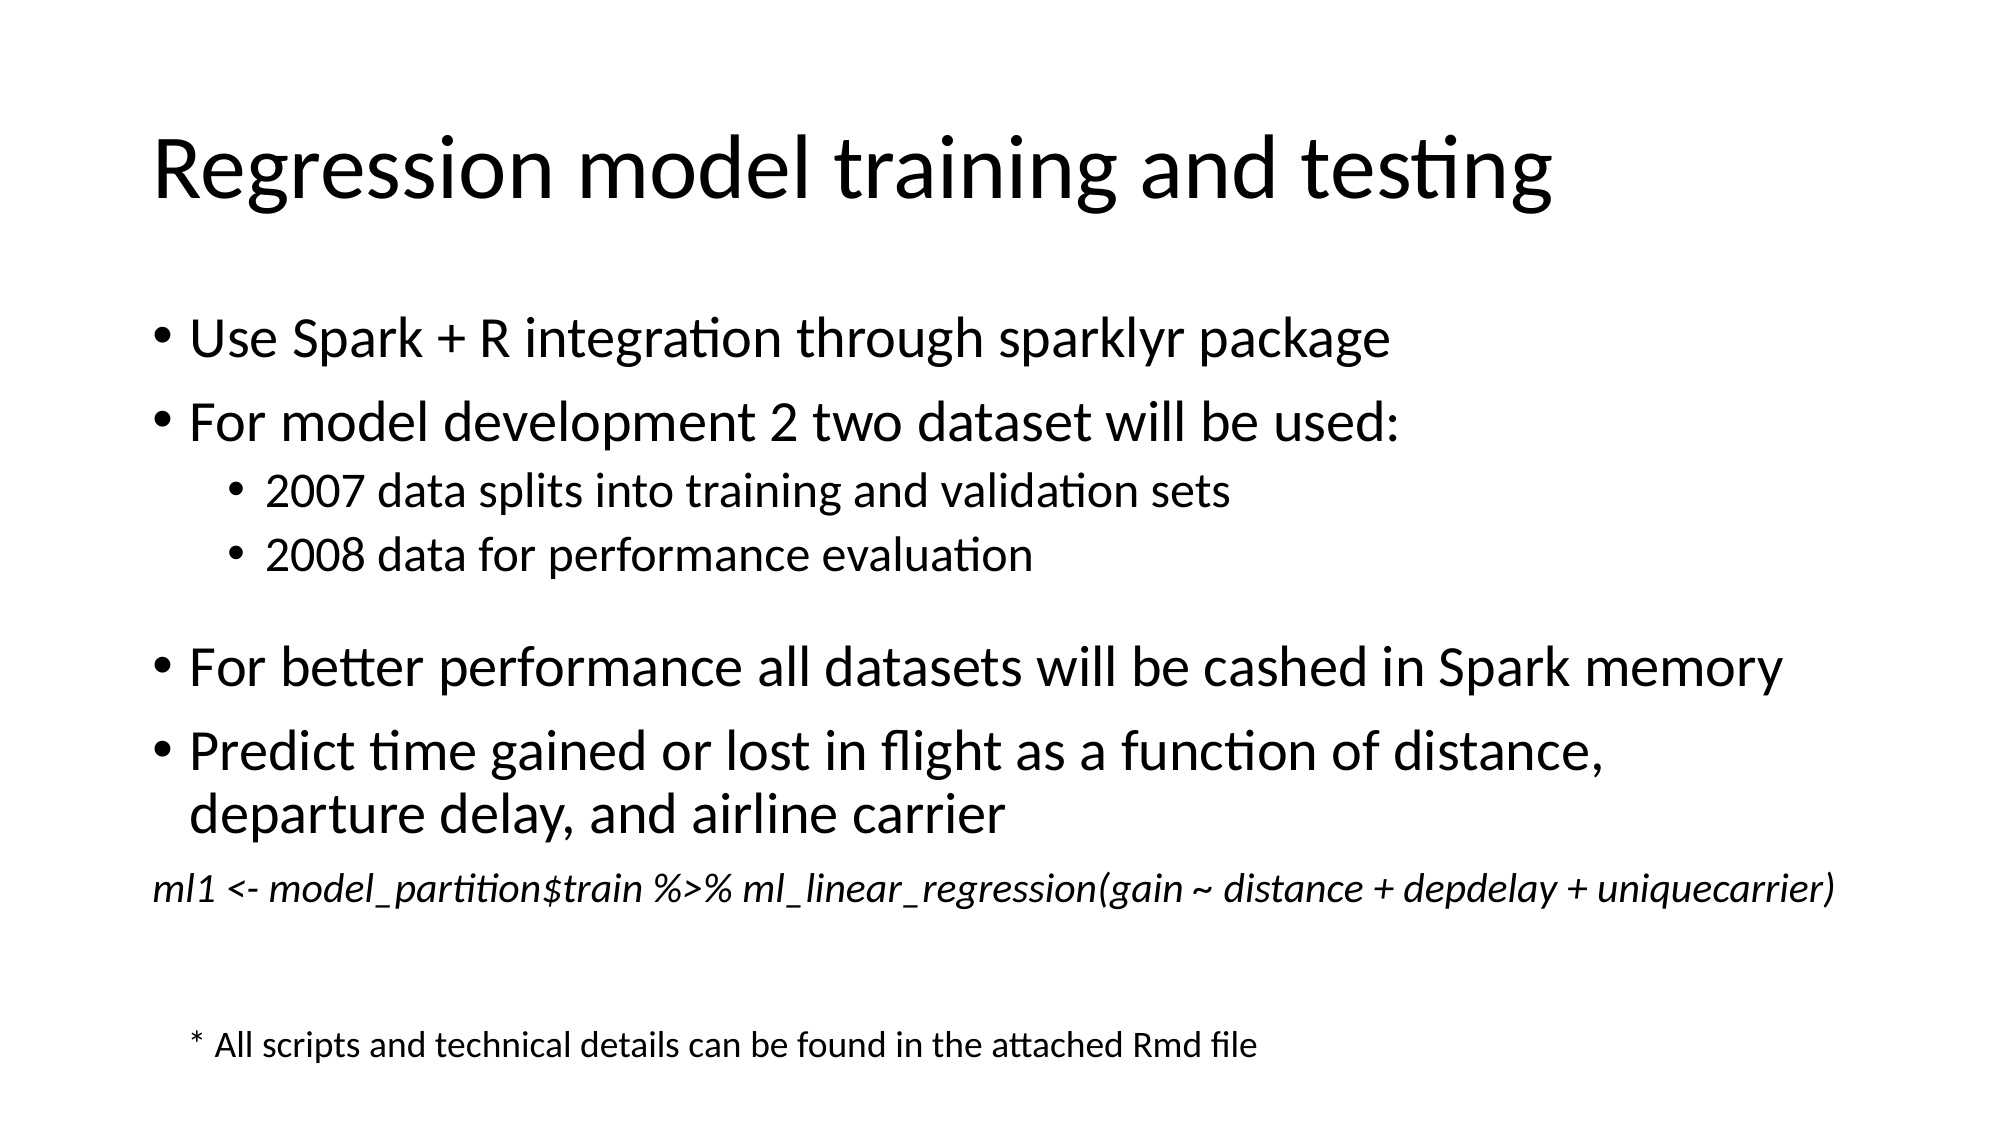

# Regression model training and testing
Use Spark + R integration through sparklyr package
For model development 2 two dataset will be used:
2007 data splits into training and validation sets
2008 data for performance evaluation
For better performance all datasets will be cashed in Spark memory
Predict time gained or lost in flight as a function of distance, departure delay, and airline carrier
ml1 <- model_partition$train %>% ml_linear_regression(gain ~ distance + depdelay + uniquecarrier)
* All scripts and technical details can be found in the attached Rmd file